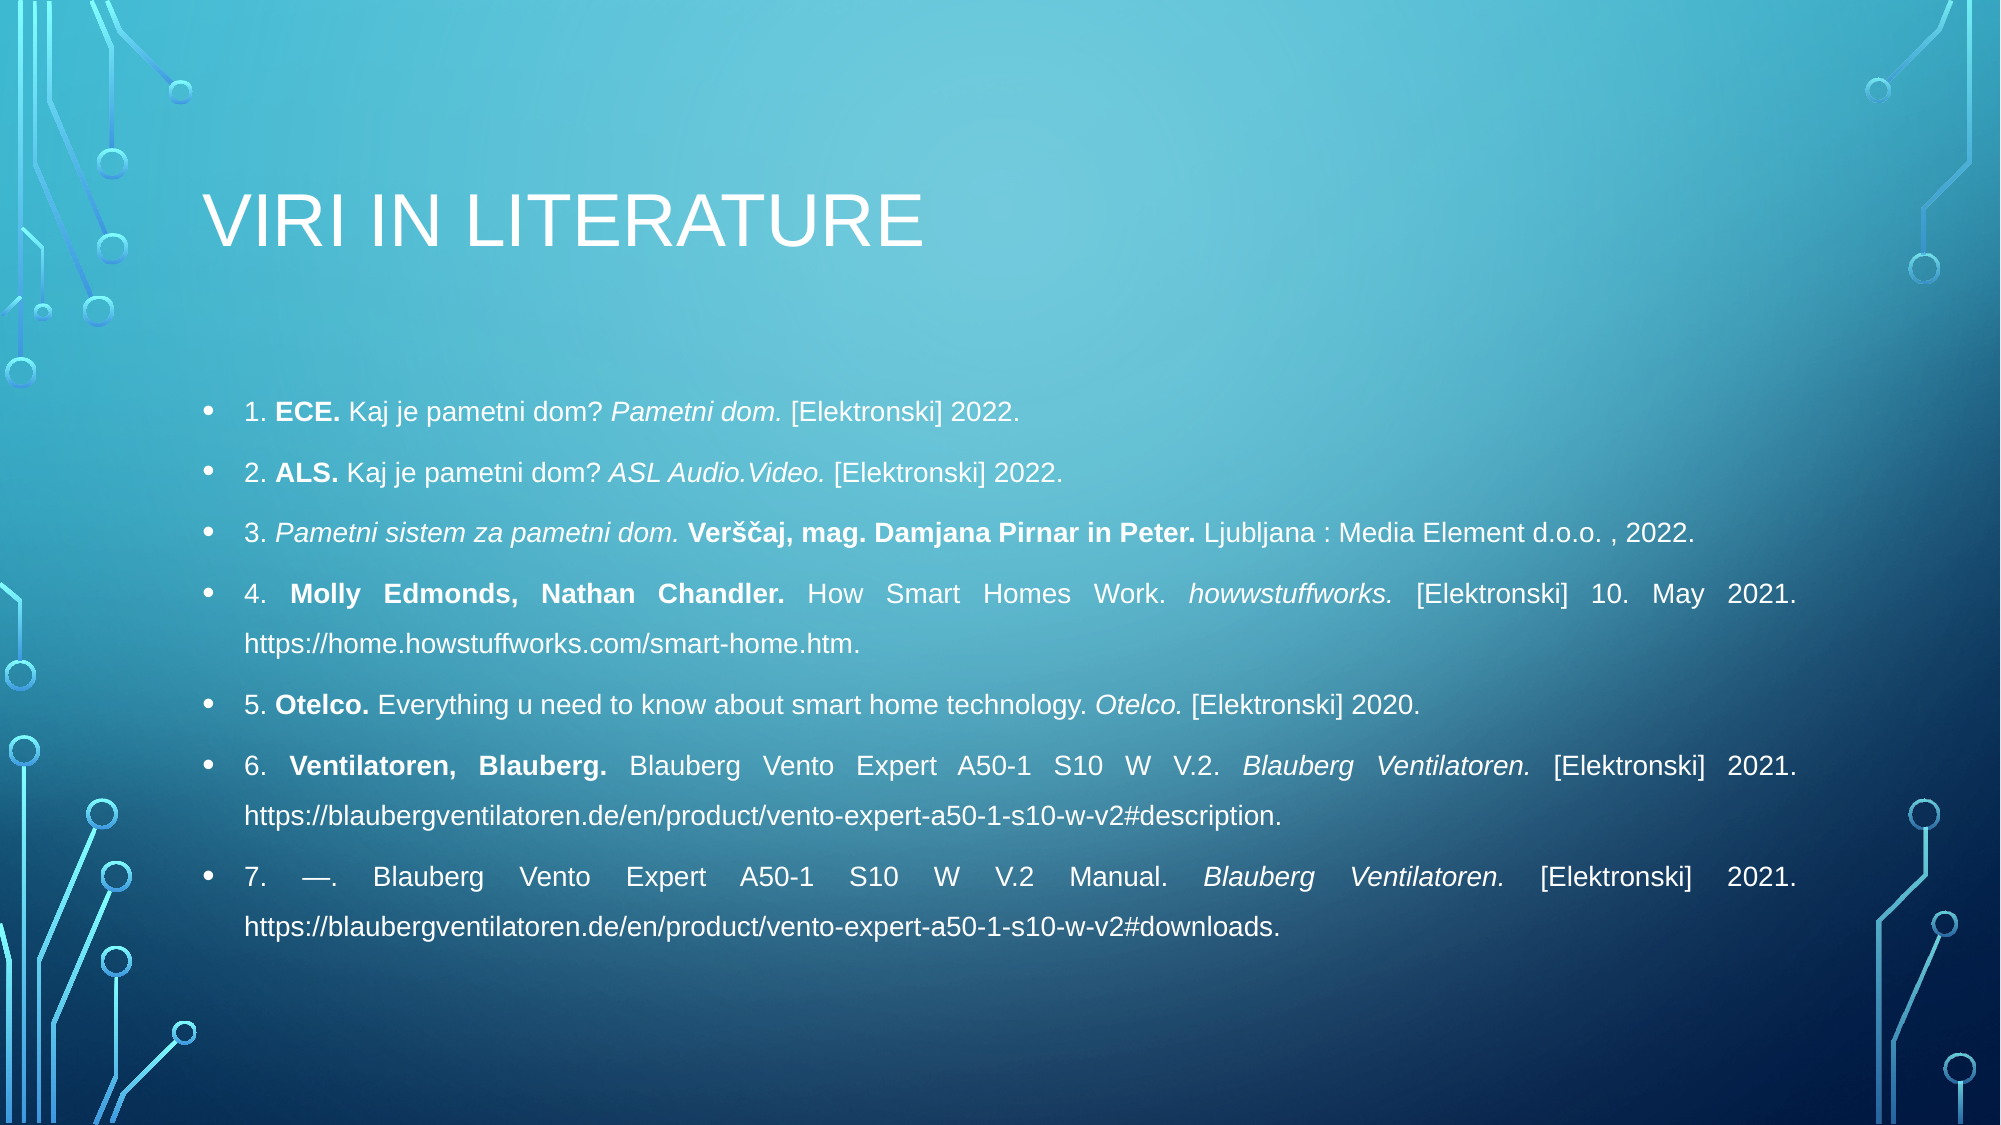

# Viri in literature
1. ECE. Kaj je pametni dom? Pametni dom. [Elektronski] 2022.
2. ALS. Kaj je pametni dom? ASL Audio.Video. [Elektronski] 2022.
3. Pametni sistem za pametni dom. Verščaj, mag. Damjana Pirnar in Peter. Ljubljana : Media Element d.o.o. , 2022.
4. Molly Edmonds, Nathan Chandler. How Smart Homes Work. howwstuffworks. [Elektronski] 10. May 2021. https://home.howstuffworks.com/smart-home.htm.
5. Otelco. Everything u need to know about smart home technology. Otelco. [Elektronski] 2020.
6. Ventilatoren, Blauberg. Blauberg Vento Expert A50-1 S10 W V.2. Blauberg Ventilatoren. [Elektronski] 2021. https://blaubergventilatoren.de/en/product/vento-expert-a50-1-s10-w-v2#description.
7. —. Blauberg Vento Expert A50-1 S10 W V.2 Manual. Blauberg Ventilatoren. [Elektronski] 2021. https://blaubergventilatoren.de/en/product/vento-expert-a50-1-s10-w-v2#downloads.